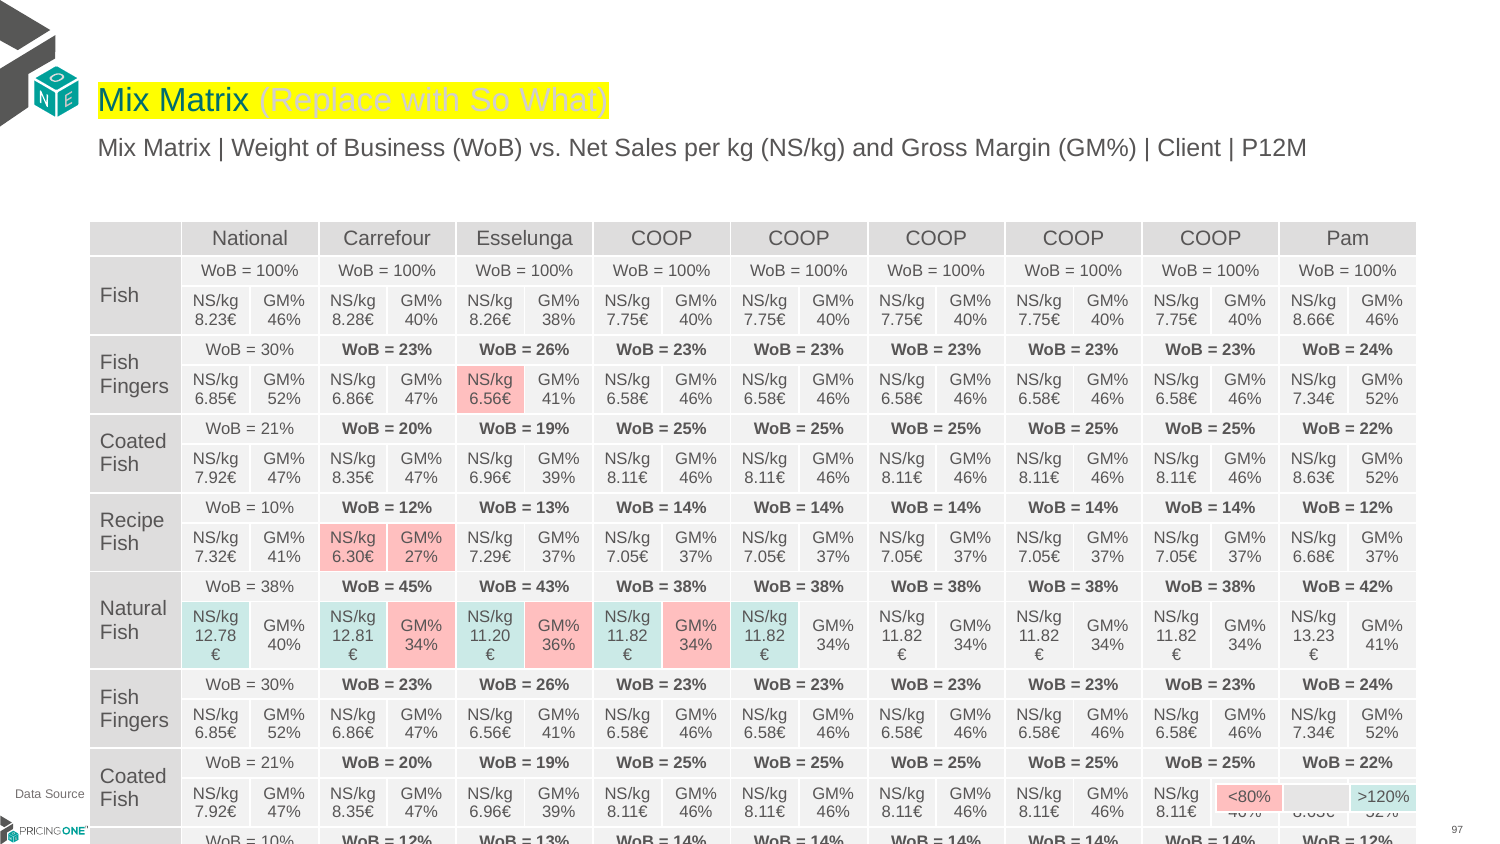

# Mix Matrix (Replace with So What)
Mix Matrix | Weight of Business (WoB) vs. Net Sales per kg (NS/kg) and Gross Margin (GM%) | Client | P12M
|  | National |  | Carrefour |  | Esselunga |  | COOP |  | COOP |  | COOP |  | COOP |  | COOP |  | Pam |  |
| --- | --- | --- | --- | --- | --- | --- | --- | --- | --- | --- | --- | --- | --- | --- | --- | --- | --- | --- |
| Fish | WoB = 100% |  | WoB = 100% |  | WoB = 100% |  | WoB = 100% |  | WoB = 100% |  | WoB = 100% |  | WoB = 100% |  | WoB = 100% |  | WoB = 100% |  |
|  | NS/kg 8.23€ | GM% 46% | NS/kg 8.28€ | GM% 40% | NS/kg 8.26€ | GM% 38% | NS/kg 7.75€ | GM% 40% | NS/kg 7.75€ | GM% 40% | NS/kg 7.75€ | GM% 40% | NS/kg 7.75€ | GM% 40% | NS/kg 7.75€ | GM% 40% | NS/kg 8.66€ | GM% 46% |
| Fish Fingers | WoB = 30% |  | WoB = 23% |  | WoB = 26% |  | WoB = 23% |  | WoB = 23% |  | WoB = 23% |  | WoB = 23% |  | WoB = 23% |  | WoB = 24% |  |
|  | NS/kg 6.85€ | GM% 52% | NS/kg 6.86€ | GM% 47% | NS/kg 6.56€ | GM% 41% | NS/kg 6.58€ | GM% 46% | NS/kg 6.58€ | GM% 46% | NS/kg 6.58€ | GM% 46% | NS/kg 6.58€ | GM% 46% | NS/kg 6.58€ | GM% 46% | NS/kg 7.34€ | GM% 52% |
| Coated Fish | WoB = 21% |  | WoB = 20% |  | WoB = 19% |  | WoB = 25% |  | WoB = 25% |  | WoB = 25% |  | WoB = 25% |  | WoB = 25% |  | WoB = 22% |  |
|  | NS/kg 7.92€ | GM% 47% | NS/kg 8.35€ | GM% 47% | NS/kg 6.96€ | GM% 39% | NS/kg 8.11€ | GM% 46% | NS/kg 8.11€ | GM% 46% | NS/kg 8.11€ | GM% 46% | NS/kg 8.11€ | GM% 46% | NS/kg 8.11€ | GM% 46% | NS/kg 8.63€ | GM% 52% |
| Recipe Fish | WoB = 10% |  | WoB = 12% |  | WoB = 13% |  | WoB = 14% |  | WoB = 14% |  | WoB = 14% |  | WoB = 14% |  | WoB = 14% |  | WoB = 12% |  |
|  | NS/kg 7.32€ | GM% 41% | NS/kg 6.30€ | GM% 27% | NS/kg 7.29€ | GM% 37% | NS/kg 7.05€ | GM% 37% | NS/kg 7.05€ | GM% 37% | NS/kg 7.05€ | GM% 37% | NS/kg 7.05€ | GM% 37% | NS/kg 7.05€ | GM% 37% | NS/kg 6.68€ | GM% 37% |
| Natural Fish | WoB = 38% |  | WoB = 45% |  | WoB = 43% |  | WoB = 38% |  | WoB = 38% |  | WoB = 38% |  | WoB = 38% |  | WoB = 38% |  | WoB = 42% |  |
|  | NS/kg 12.78€ | GM% 40% | NS/kg 12.81€ | GM% 34% | NS/kg 11.20€ | GM% 36% | NS/kg 11.82€ | GM% 34% | NS/kg 11.82€ | GM% 34% | NS/kg 11.82€ | GM% 34% | NS/kg 11.82€ | GM% 34% | NS/kg 11.82€ | GM% 34% | NS/kg 13.23€ | GM% 41% |
| Fish Fingers | WoB = 30% |  | WoB = 23% |  | WoB = 26% |  | WoB = 23% |  | WoB = 23% |  | WoB = 23% |  | WoB = 23% |  | WoB = 23% |  | WoB = 24% |  |
|  | NS/kg 6.85€ | GM% 52% | NS/kg 6.86€ | GM% 47% | NS/kg 6.56€ | GM% 41% | NS/kg 6.58€ | GM% 46% | NS/kg 6.58€ | GM% 46% | NS/kg 6.58€ | GM% 46% | NS/kg 6.58€ | GM% 46% | NS/kg 6.58€ | GM% 46% | NS/kg 7.34€ | GM% 52% |
| Coated Fish | WoB = 21% |  | WoB = 20% |  | WoB = 19% |  | WoB = 25% |  | WoB = 25% |  | WoB = 25% |  | WoB = 25% |  | WoB = 25% |  | WoB = 22% |  |
|  | NS/kg 7.92€ | GM% 47% | NS/kg 8.35€ | GM% 47% | NS/kg 6.96€ | GM% 39% | NS/kg 8.11€ | GM% 46% | NS/kg 8.11€ | GM% 46% | NS/kg 8.11€ | GM% 46% | NS/kg 8.11€ | GM% 46% | NS/kg 8.11€ | GM% 46% | NS/kg 8.63€ | GM% 52% |
| Recipe Fish | WoB = 10% |  | WoB = 12% |  | WoB = 13% |  | WoB = 14% |  | WoB = 14% |  | WoB = 14% |  | WoB = 14% |  | WoB = 14% |  | WoB = 12% |  |
|  | NS/kg 7.32€ | GM% 41% | NS/kg 6.30€ | GM% 27% | NS/kg 7.29€ | GM% 37% | NS/kg 7.05€ | GM% 37% | NS/kg 7.05€ | GM% 37% | NS/kg 7.05€ | GM% 37% | NS/kg 7.05€ | GM% 37% | NS/kg 7.05€ | GM% 37% | NS/kg 6.68€ | GM% 37% |
| Natural Fish | WoB = 38% |  | WoB = 45% |  | WoB = 43% |  | WoB = 38% |  | WoB = 38% |  | WoB = 38% |  | WoB = 38% |  | WoB = 38% |  | WoB = 42% |  |
|  | NS/kg 12.78€ | GM% 40% | NS/kg 12.81€ | GM% 34% | NS/kg 11.20€ | GM% 36% | NS/kg 11.82€ | GM% 34% | NS/kg 11.82€ | GM% 34% | NS/kg 11.82€ | GM% 34% | NS/kg 11.82€ | GM% 34% | NS/kg 11.82€ | GM% 34% | NS/kg 13.23€ | GM% 41% |
| Natural Fish | WoB = 38% |  | WoB = 45% |  | WoB = 43% |  | WoB = 38% |  | WoB = 38% |  | WoB = 38% |  | WoB = 38% |  | WoB = 38% |  | WoB = 42% |  |
|  | NS/kg 12.78€ | GM% 40% | NS/kg 12.81€ | GM% 34% | NS/kg 11.20€ | GM% 36% | NS/kg 11.82€ | GM% 34% | NS/kg 11.82€ | GM% 34% | NS/kg 11.82€ | GM% 34% | NS/kg 11.82€ | GM% 34% | NS/kg 11.82€ | GM% 34% | NS/kg 13.23€ | GM% 41% |
| Natural Fish | WoB = 38% |  | WoB = 45% |  | WoB = 43% |  | WoB = 38% |  | WoB = 38% |  | WoB = 38% |  | WoB = 38% |  | WoB = 38% |  | WoB = 42% |  |
|  | NS/kg 12.78€ | GM% 40% | NS/kg 12.81€ | GM% 34% | NS/kg 11.20€ | GM% 36% | NS/kg 11.82€ | GM% 34% | NS/kg 11.82€ | GM% 34% | NS/kg 11.82€ | GM% 34% | NS/kg 11.82€ | GM% 34% | NS/kg 11.82€ | GM% 34% | NS/kg 13.23€ | GM% 41% |
| Natural Fish | WoB = 38% |  | WoB = 45% |  | WoB = 43% |  | WoB = 38% |  | WoB = 38% |  | WoB = 38% |  | WoB = 38% |  | WoB = 38% |  | WoB = 42% |  |
|  | NS/kg 12.78€ | GM% 40% | NS/kg 12.81€ | GM% 34% | NS/kg 11.20€ | GM% 36% | NS/kg 11.82€ | GM% 34% | NS/kg 11.82€ | GM% 34% | NS/kg 11.82€ | GM% 34% | NS/kg 11.82€ | GM% 34% | NS/kg 11.82€ | GM% 34% | NS/kg 13.23€ | GM% 41% |
Data Source l Client P&L
| <80% |  | >120% |
| --- | --- | --- |

14/01/2024
97